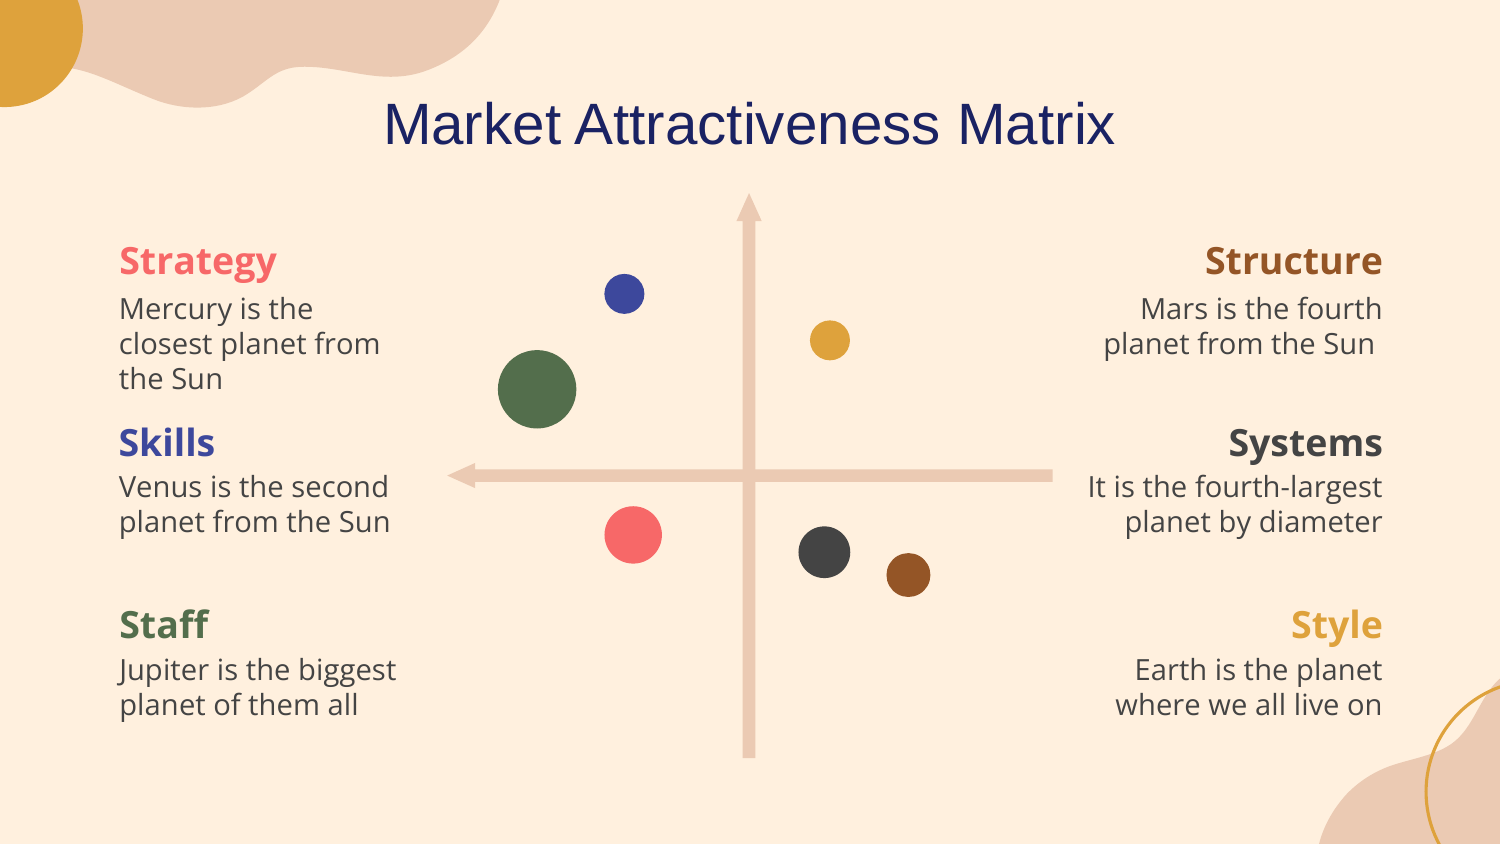

# Market Attractiveness Matrix

Strategy
Structure

Mercury is the closest planet from the Sun
Mars is the fourth planet from the Sun

Skills
Systems
Venus is the second planet from the Sun
It is the fourth-largest planet by diameter

Staff
Style
Earth is the planet where we all live on
Jupiter is the biggest planet of them all